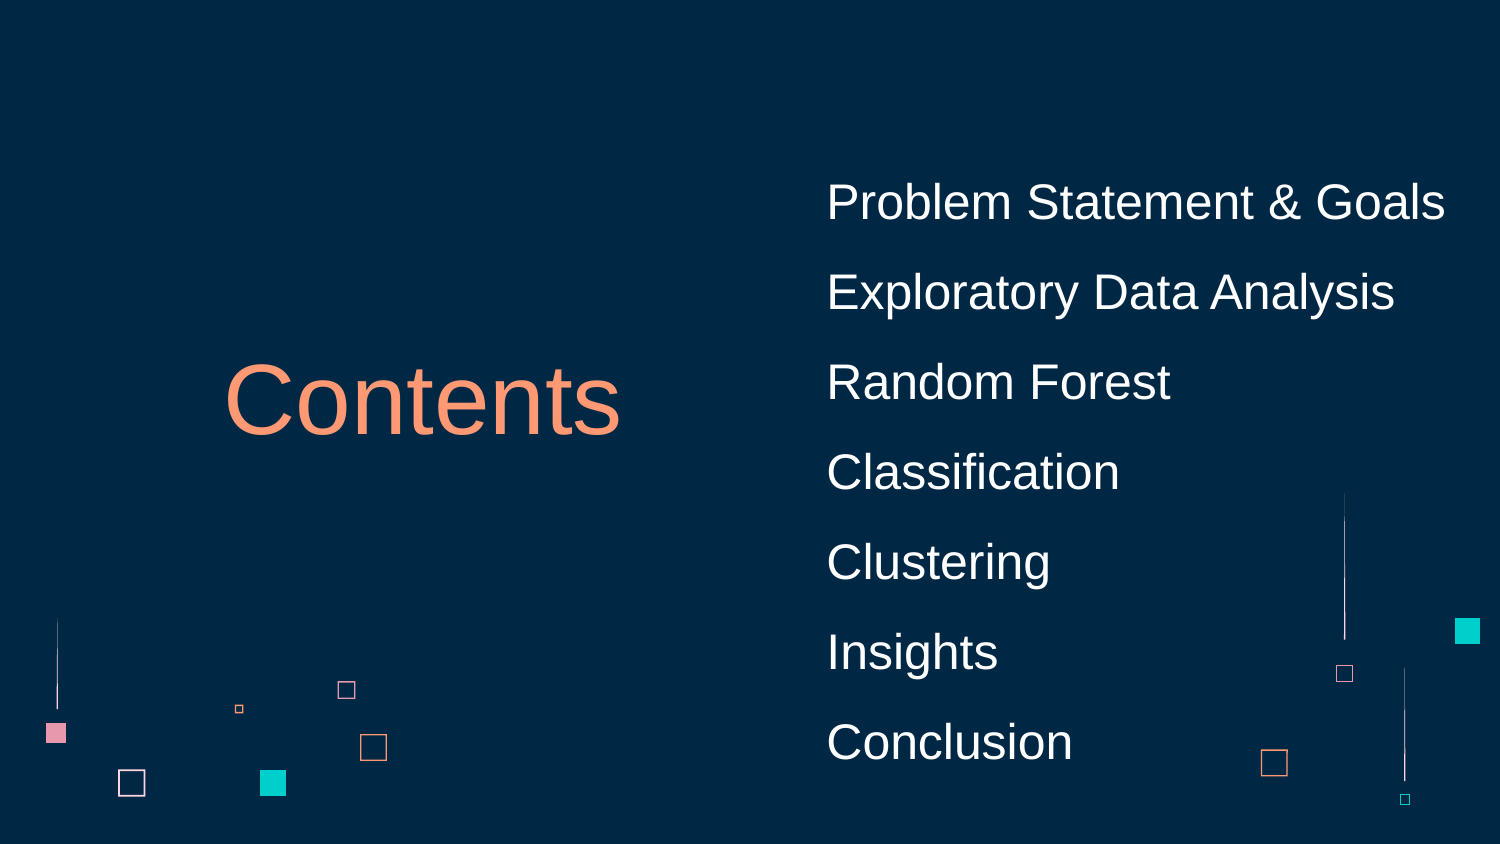

Problem Statement & Goals
Exploratory Data Analysis
Random Forest Classification
Clustering
Insights
Conclusion
# Contents